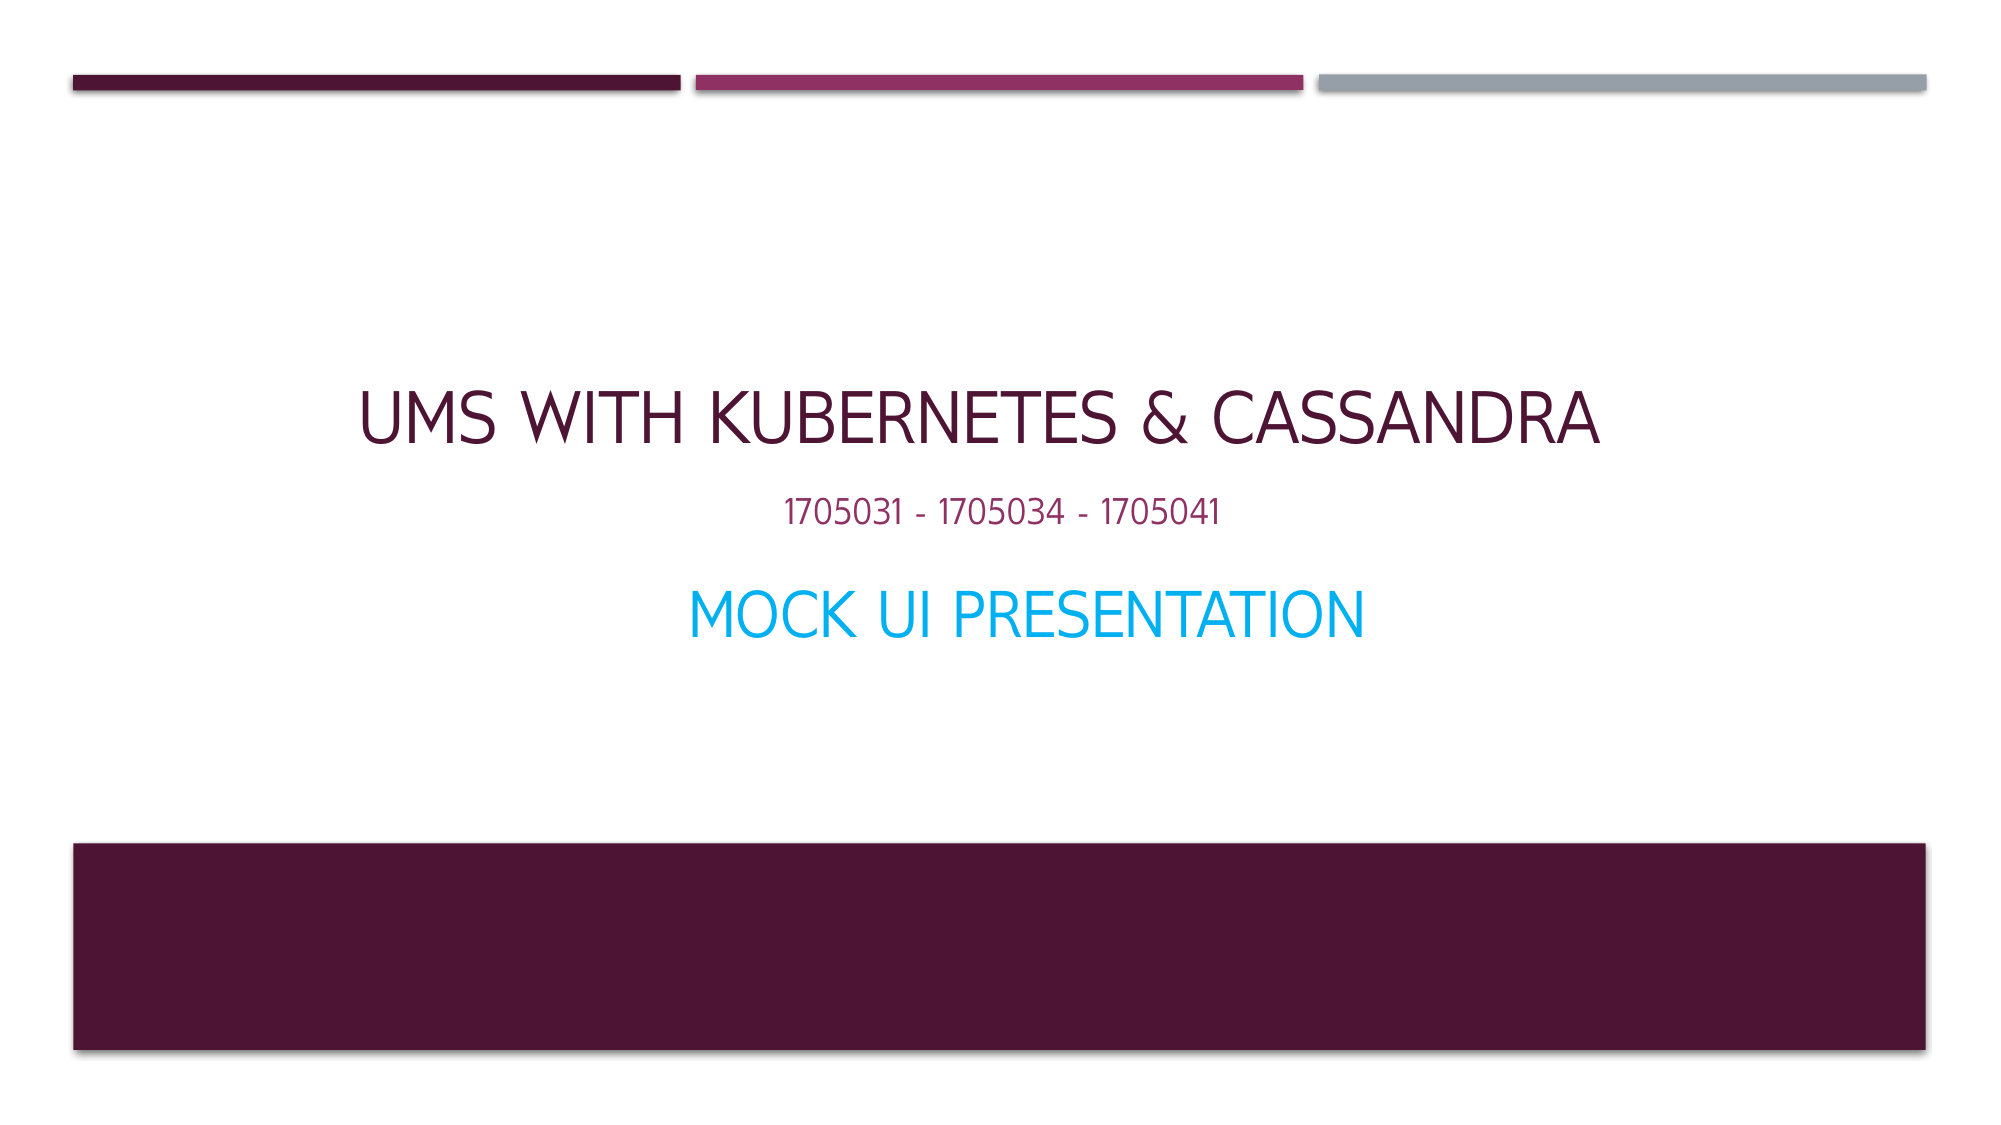

# UMS with Kubernetes & Cassandra
1705031 - 1705034 - 1705041
MOCK UI PRESENTATION